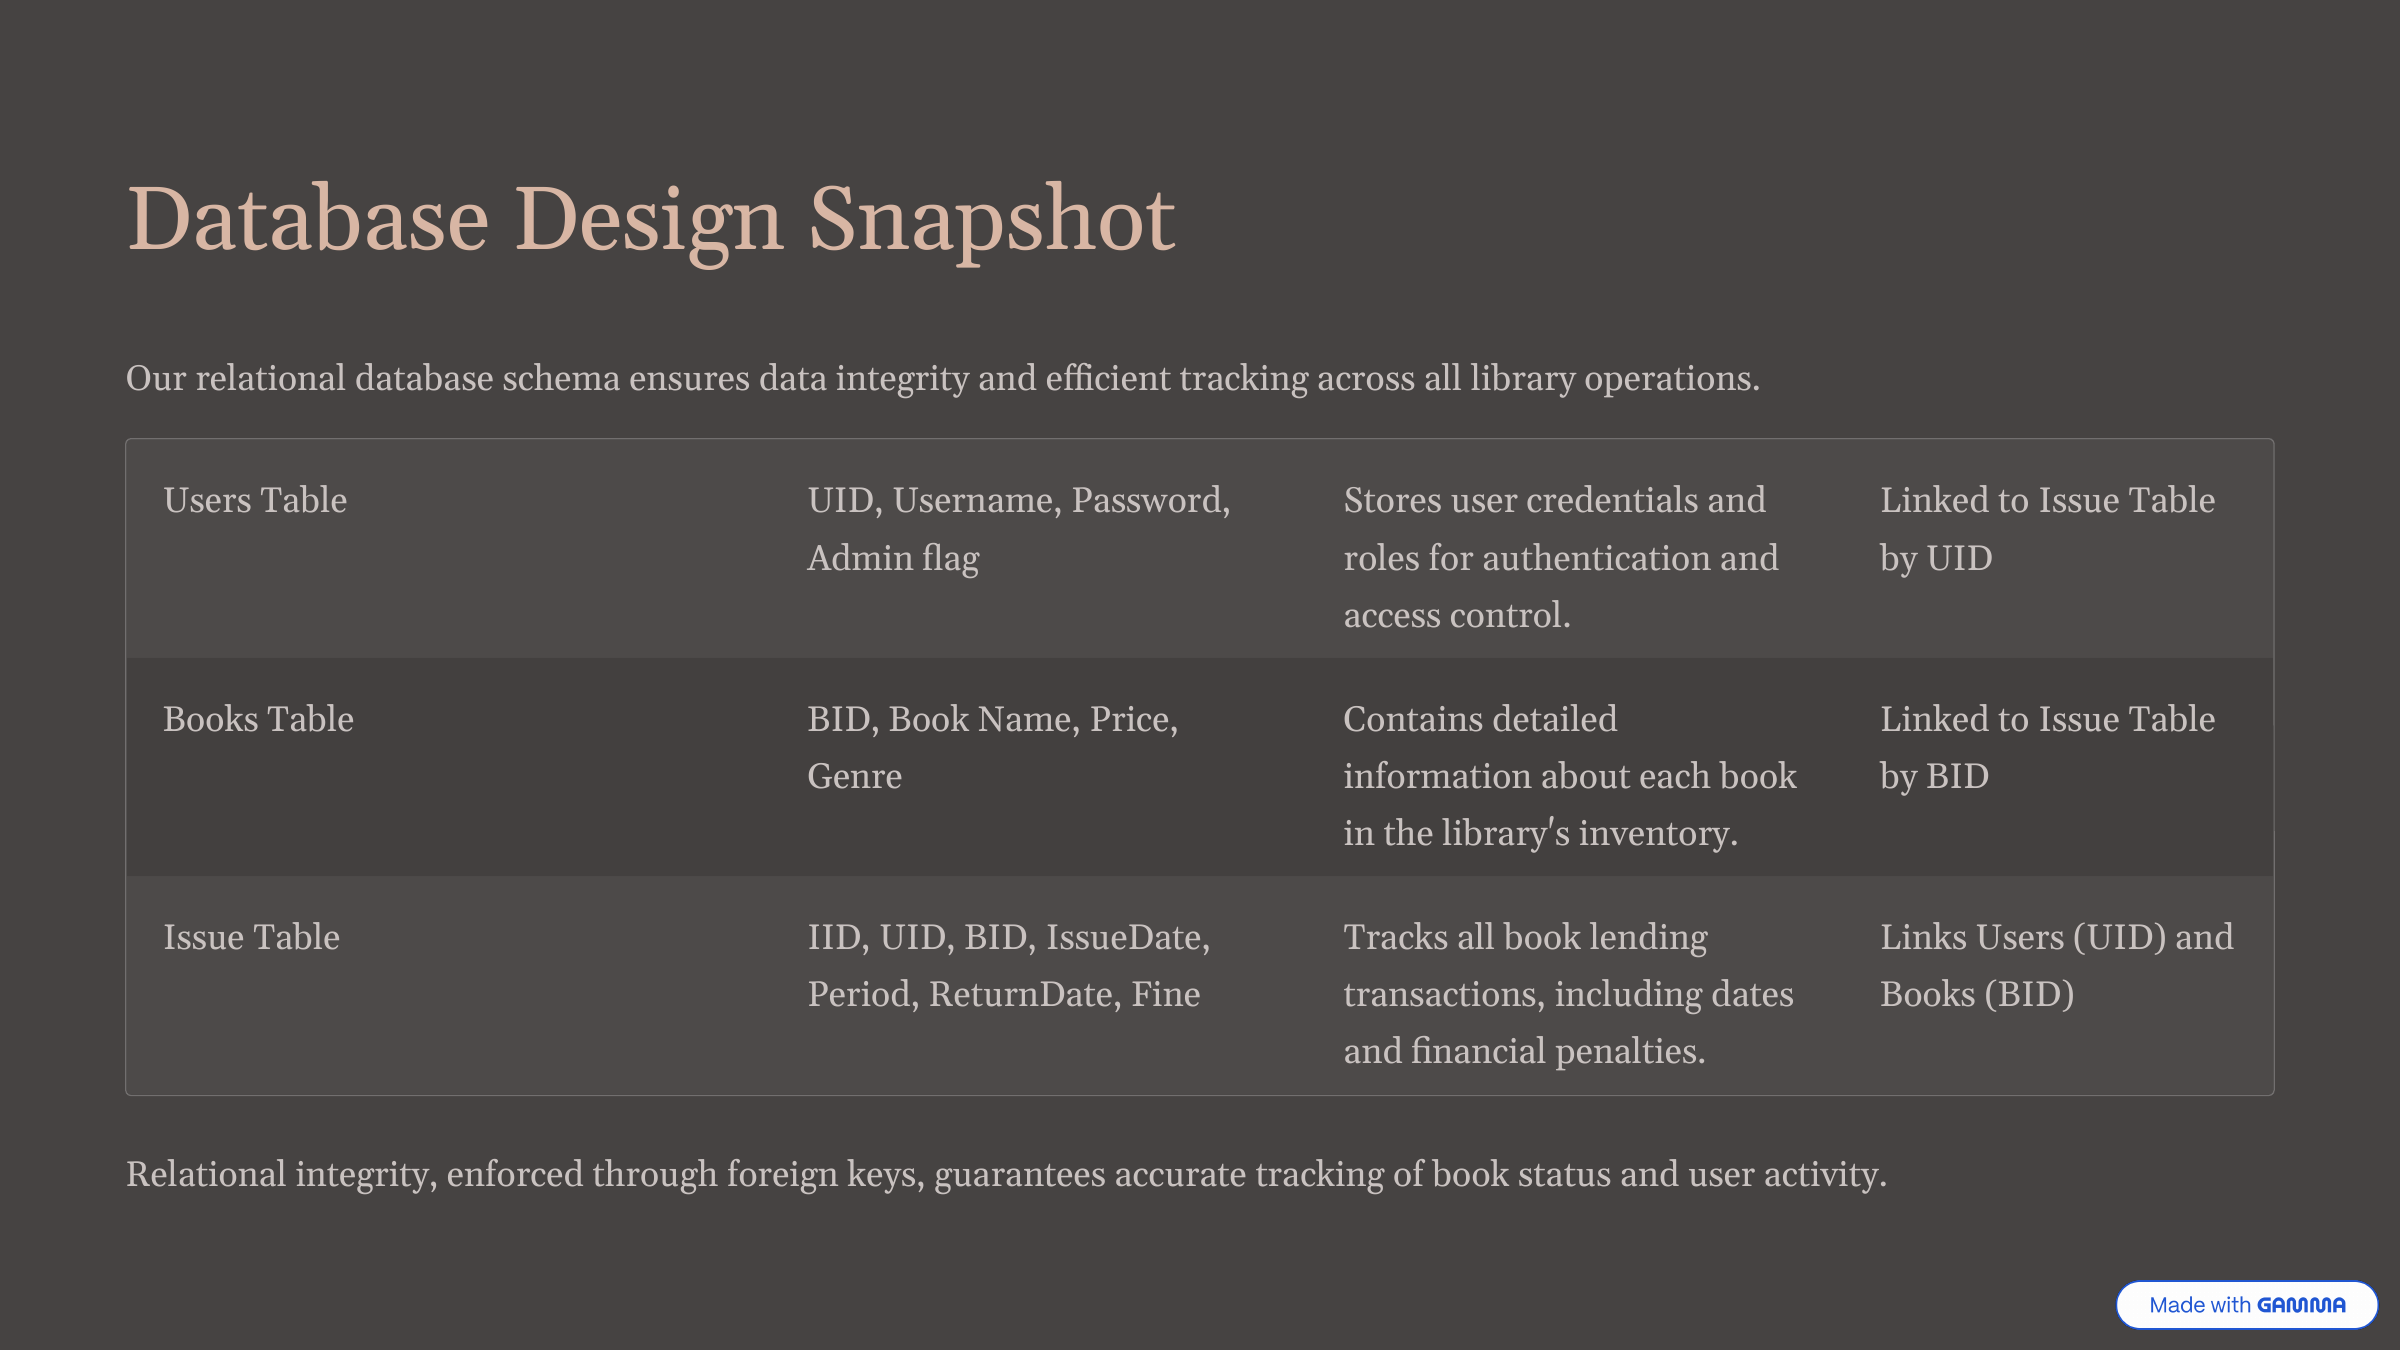

Database Design Snapshot
Our relational database schema ensures data integrity and efficient tracking across all library operations.

Users Table
UID, Username, Password, Admin flag
Stores user credentials and roles for authentication and access control.
Linked to Issue Table by UID

Books Table
BID, Book Name, Price, Genre
Contains detailed information about each book in the library's inventory.
Linked to Issue Table by BID

Issue Table
IID, UID, BID, IssueDate, Period, ReturnDate, Fine
Tracks all book lending transactions, including dates and financial penalties.
Links Users (UID) and Books (BID)
Relational integrity, enforced through foreign keys, guarantees accurate tracking of book status and user activity.